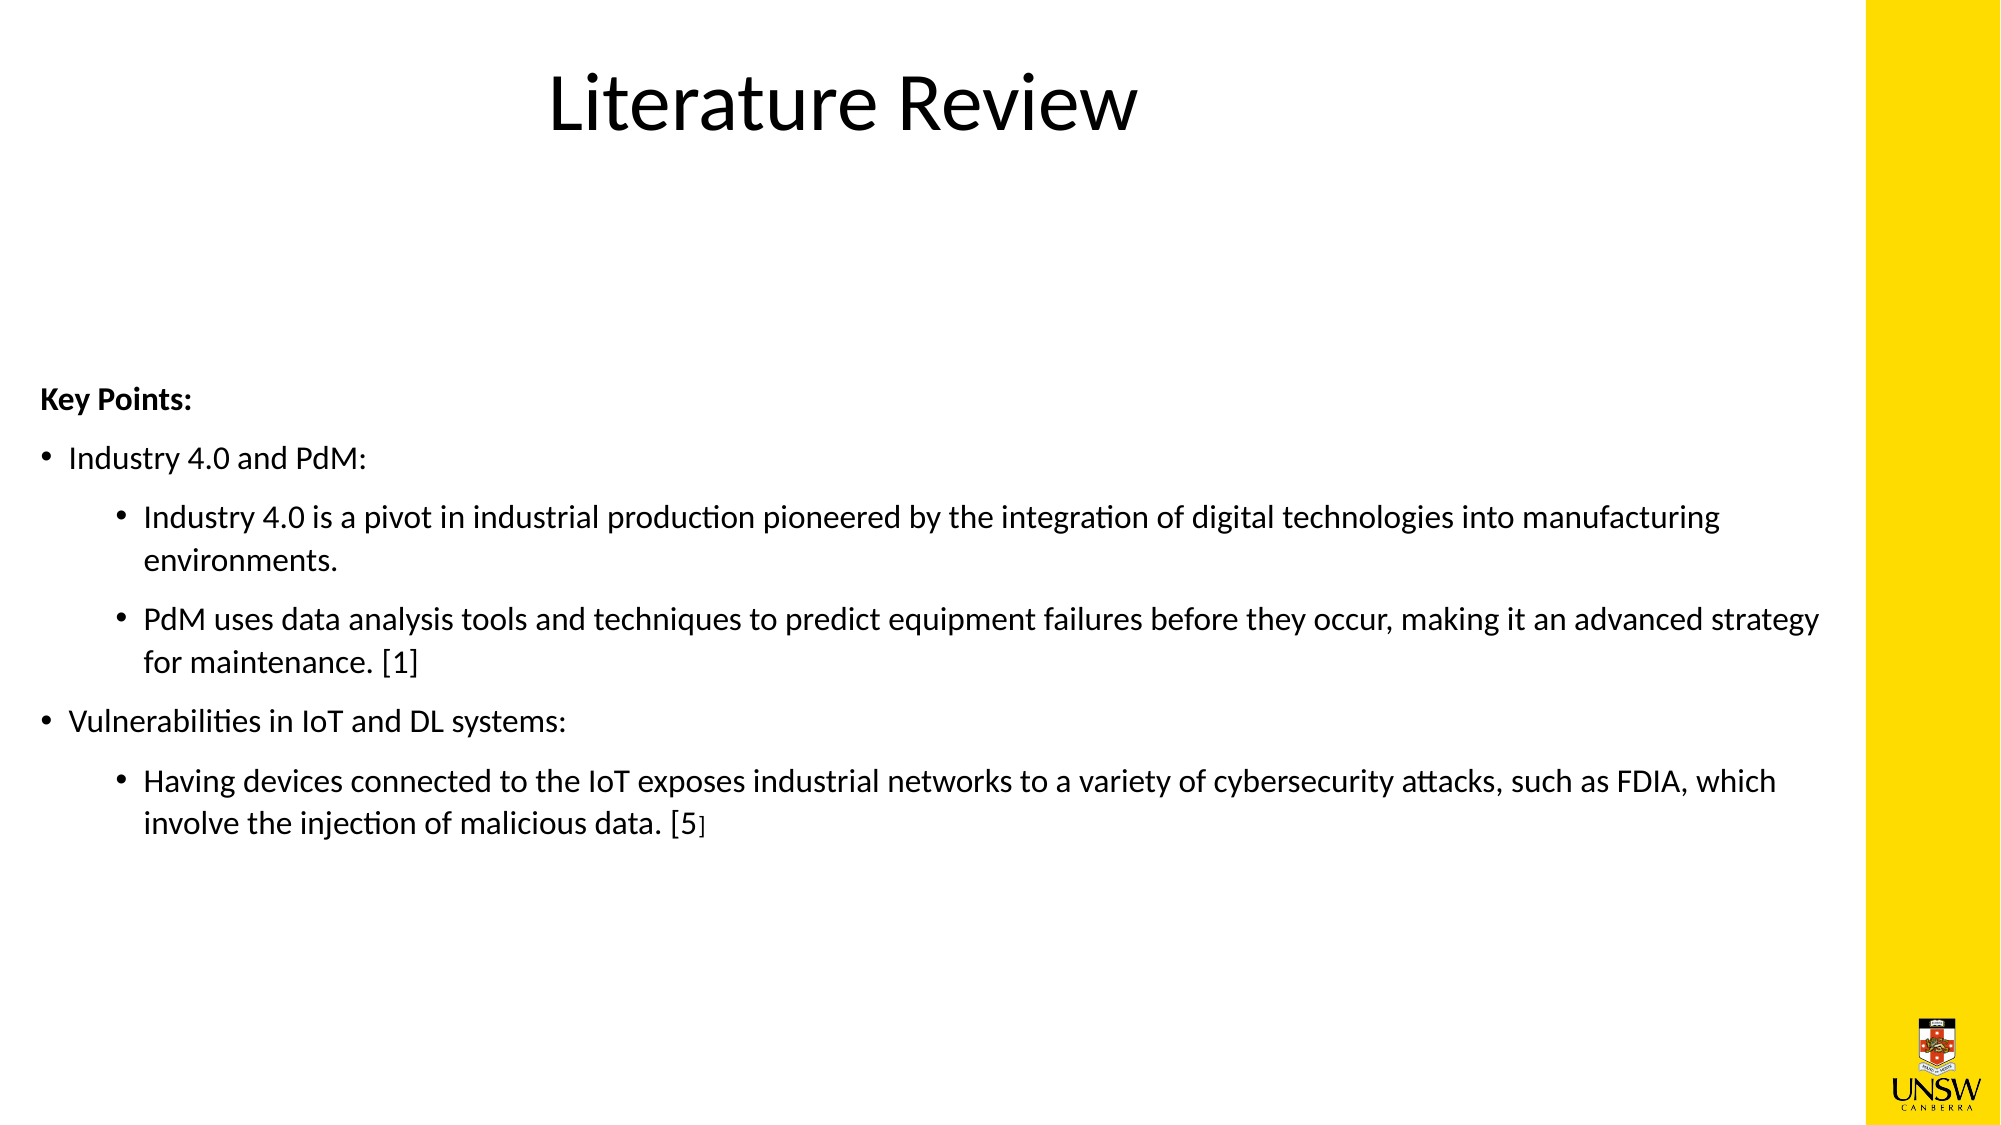

# Literature Review
Key Points:
Industry 4.0 and PdM:
Industry 4.0 is a pivot in industrial production pioneered by the integration of digital technologies into manufacturing environments.
PdM uses data analysis tools and techniques to predict equipment failures before they occur, making it an advanced strategy for maintenance. [1]
Vulnerabilities in IoT and DL systems:
Having devices connected to the IoT exposes industrial networks to a variety of cybersecurity attacks, such as FDIA, which involve the injection of malicious data. [5]